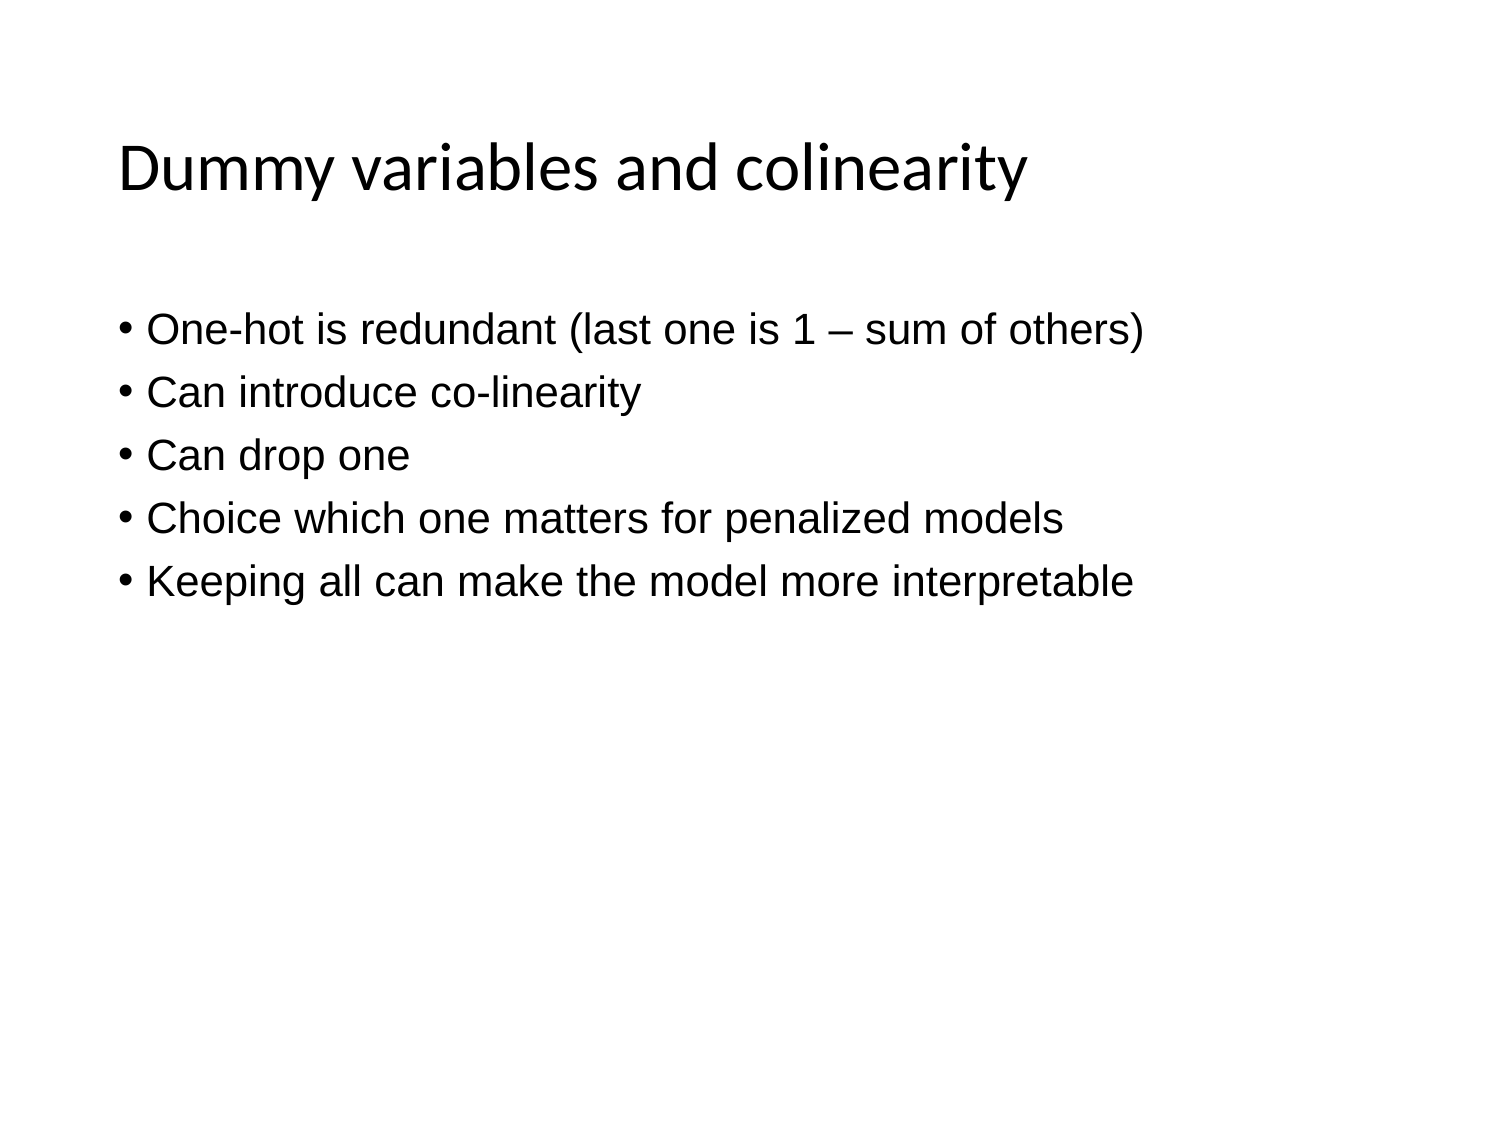

# Dummy variables and colinearity
One-hot is redundant (last one is 1 – sum of others)
Can introduce co-linearity
Can drop one
Choice which one matters for penalized models
Keeping all can make the model more interpretable